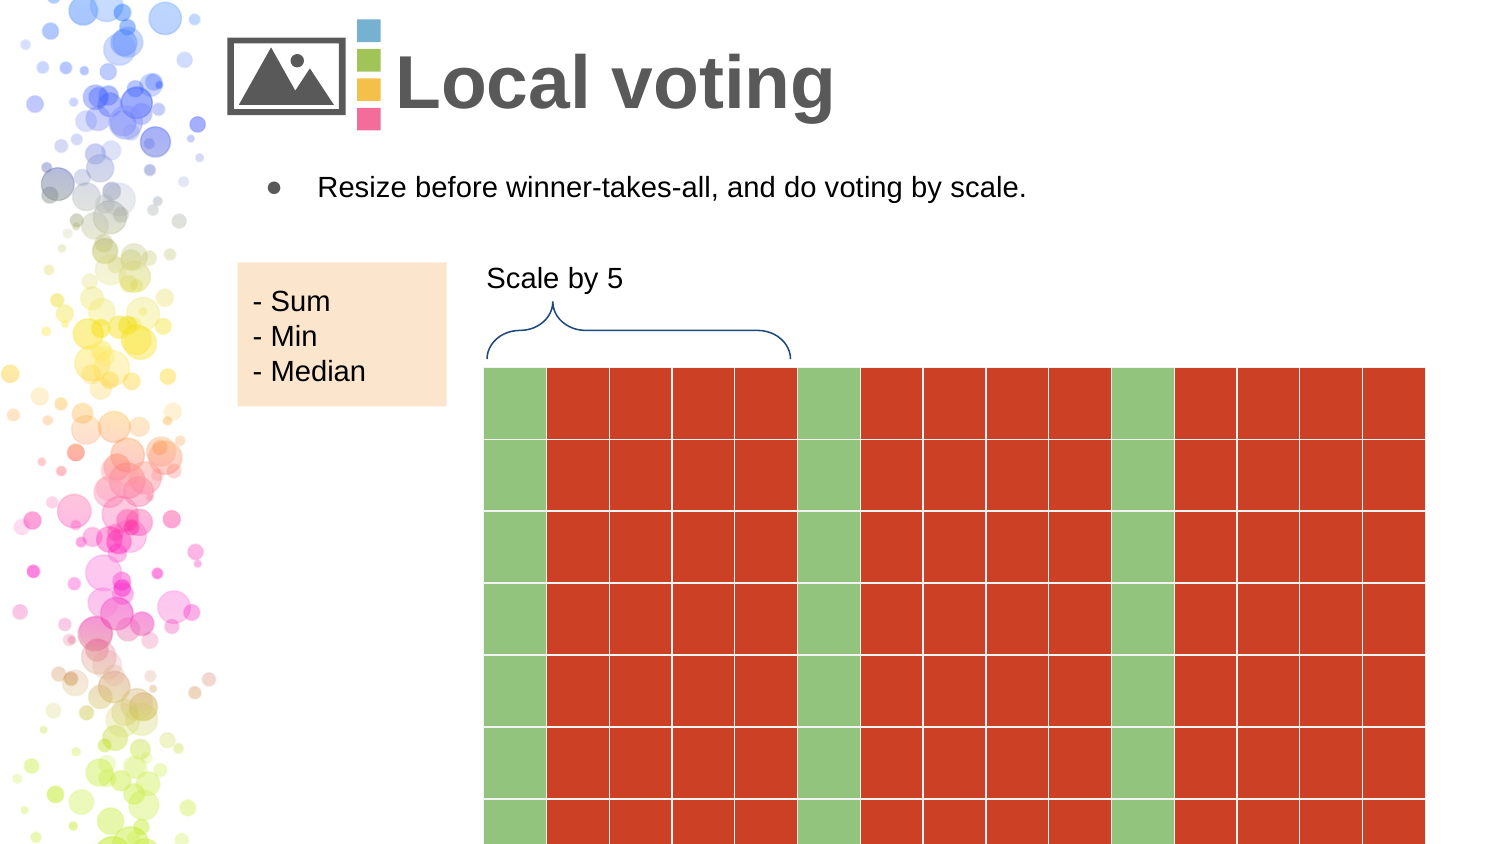

# Local voting

Resize before winner-takes-all, and do voting by scale.

Scale by 5
- Sum
- Min
- Median
|  |  |  |  |  |  |  |  |  |  |  |  |  |  |  |
| --- | --- | --- | --- | --- | --- | --- | --- | --- | --- | --- | --- | --- | --- | --- |
|  |  |  |  |  |  |  |  |  |  |  |  |  |  |  |
|  |  |  |  |  |  |  |  |  |  |  |  |  |  |  |
|  |  |  |  |  |  |  |  |  |  |  |  |  |  |  |
|  |  |  |  |  |  |  |  |  |  |  |  |  |  |  |
|  |  |  |  |  |  |  |  |  |  |  |  |  |  |  |
|  |  |  |  |  |  |  |  |  |  |  |  |  |  |  |